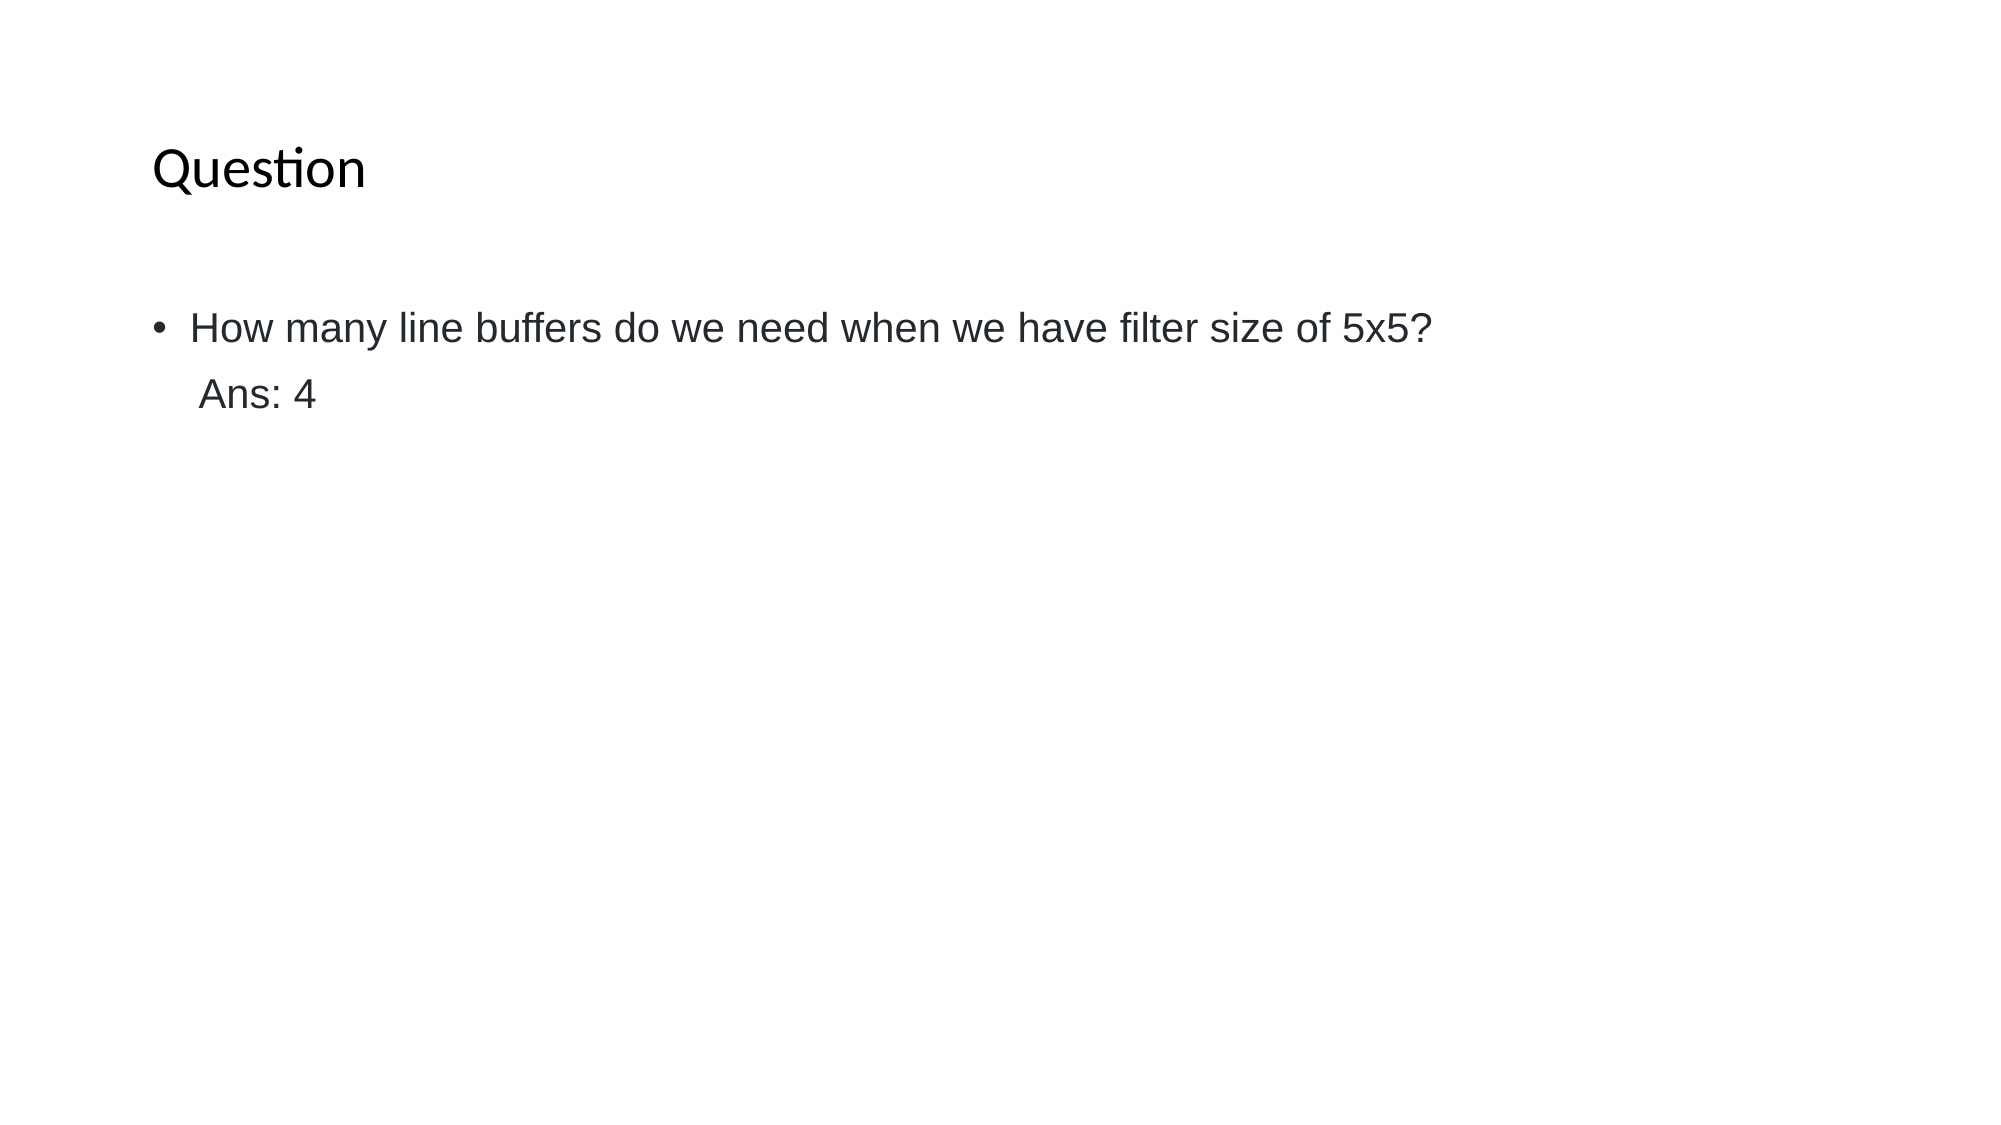

# Question
How many line buffers do we need when we have filter size of 5x5?
    Ans: 4